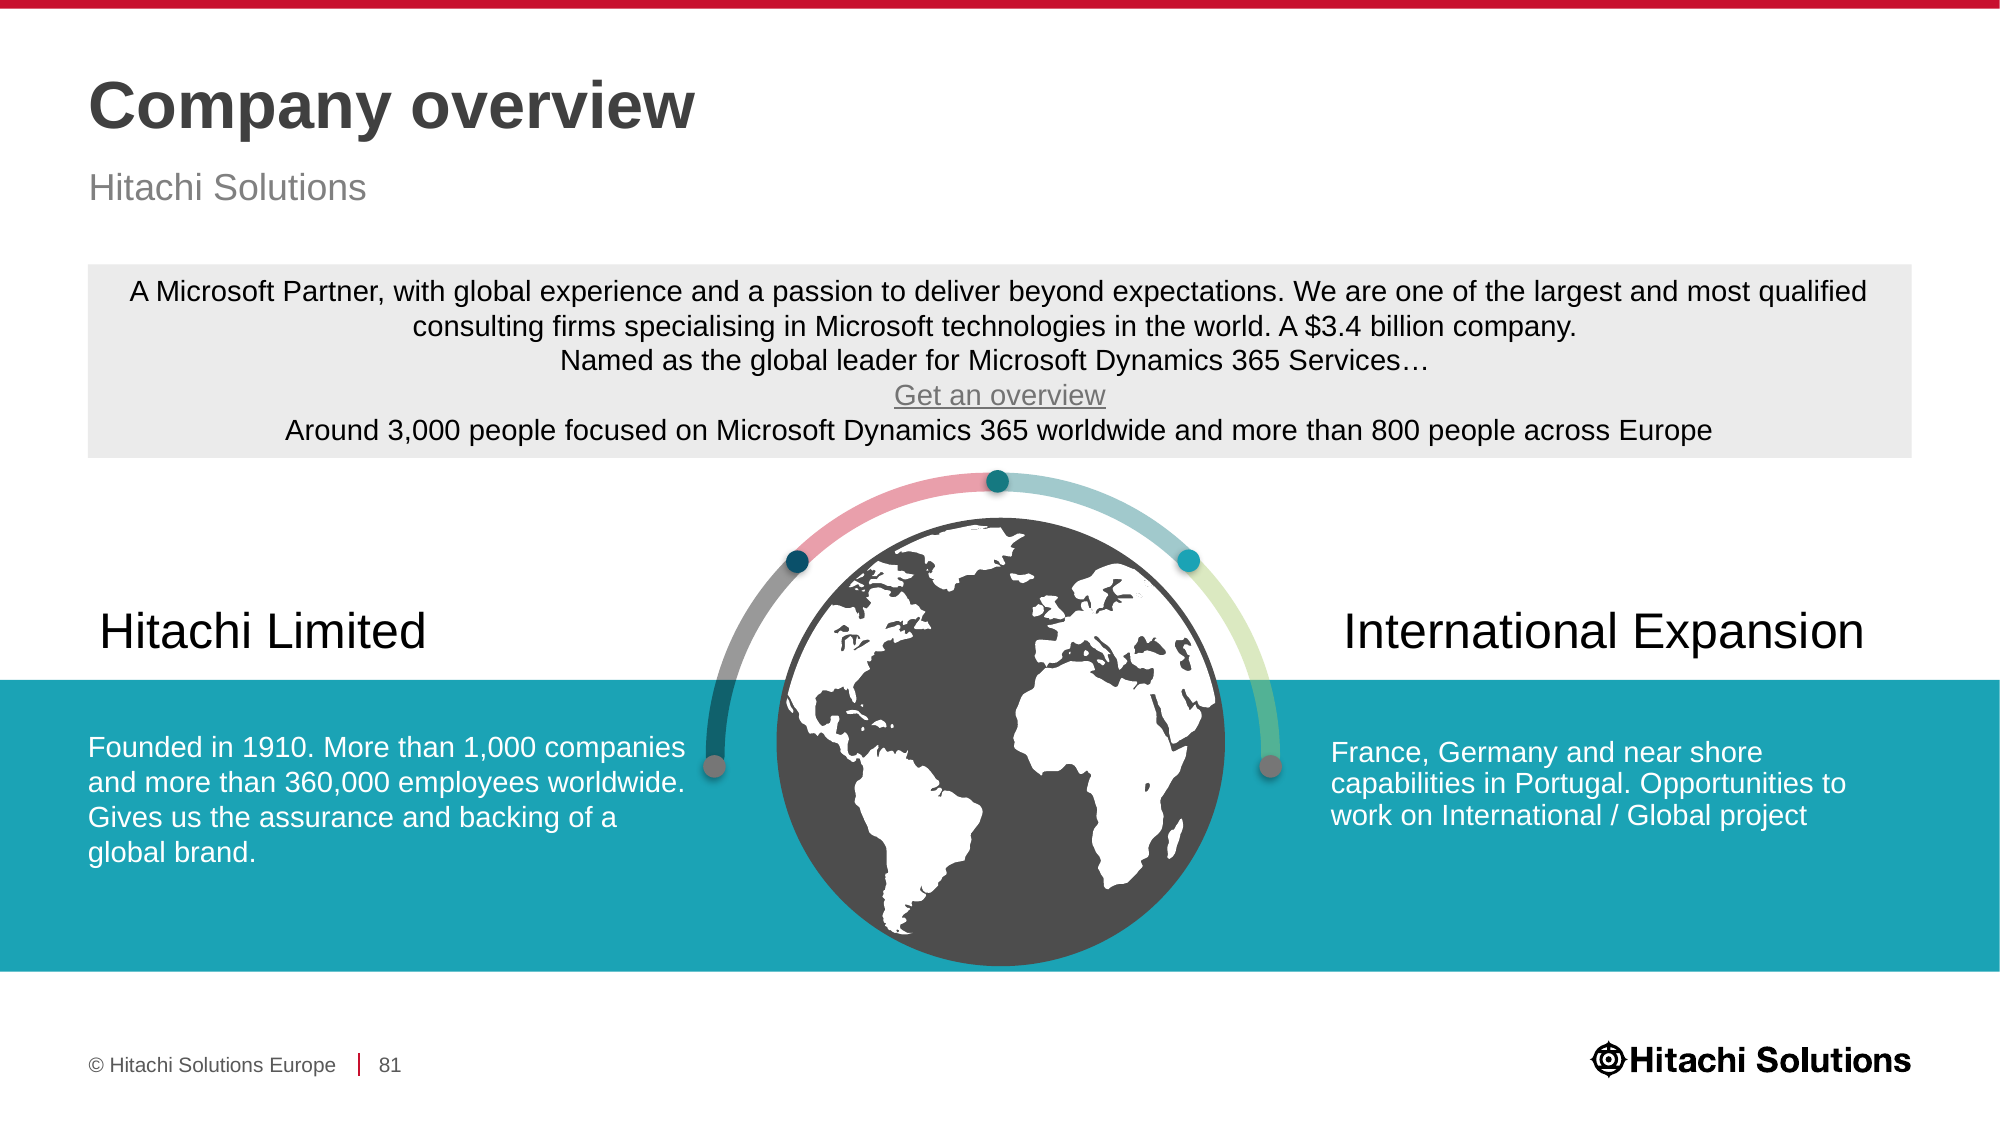

# Company overview
Hitachi Solutions

A Microsoft Partner, with global experience and a passion to deliver beyond expectations. We are one of the largest and most qualified consulting firms specialising in Microsoft technologies in the world. A $3.4 billion company.
Named as the global leader for Microsoft Dynamics 365 Services…
Get an overview
Around 3,000 people focused on Microsoft Dynamics 365 worldwide and more than 800 people across Europe

Hitachi Limited
International Expansion

Founded in 1910. More than 1,000 companies and more than 360,000 employees worldwide. Gives us the assurance and backing of a global brand.
France, Germany and near shore capabilities in Portugal. Opportunities to work on International / Global project

© Hitachi Solutions Europe
81